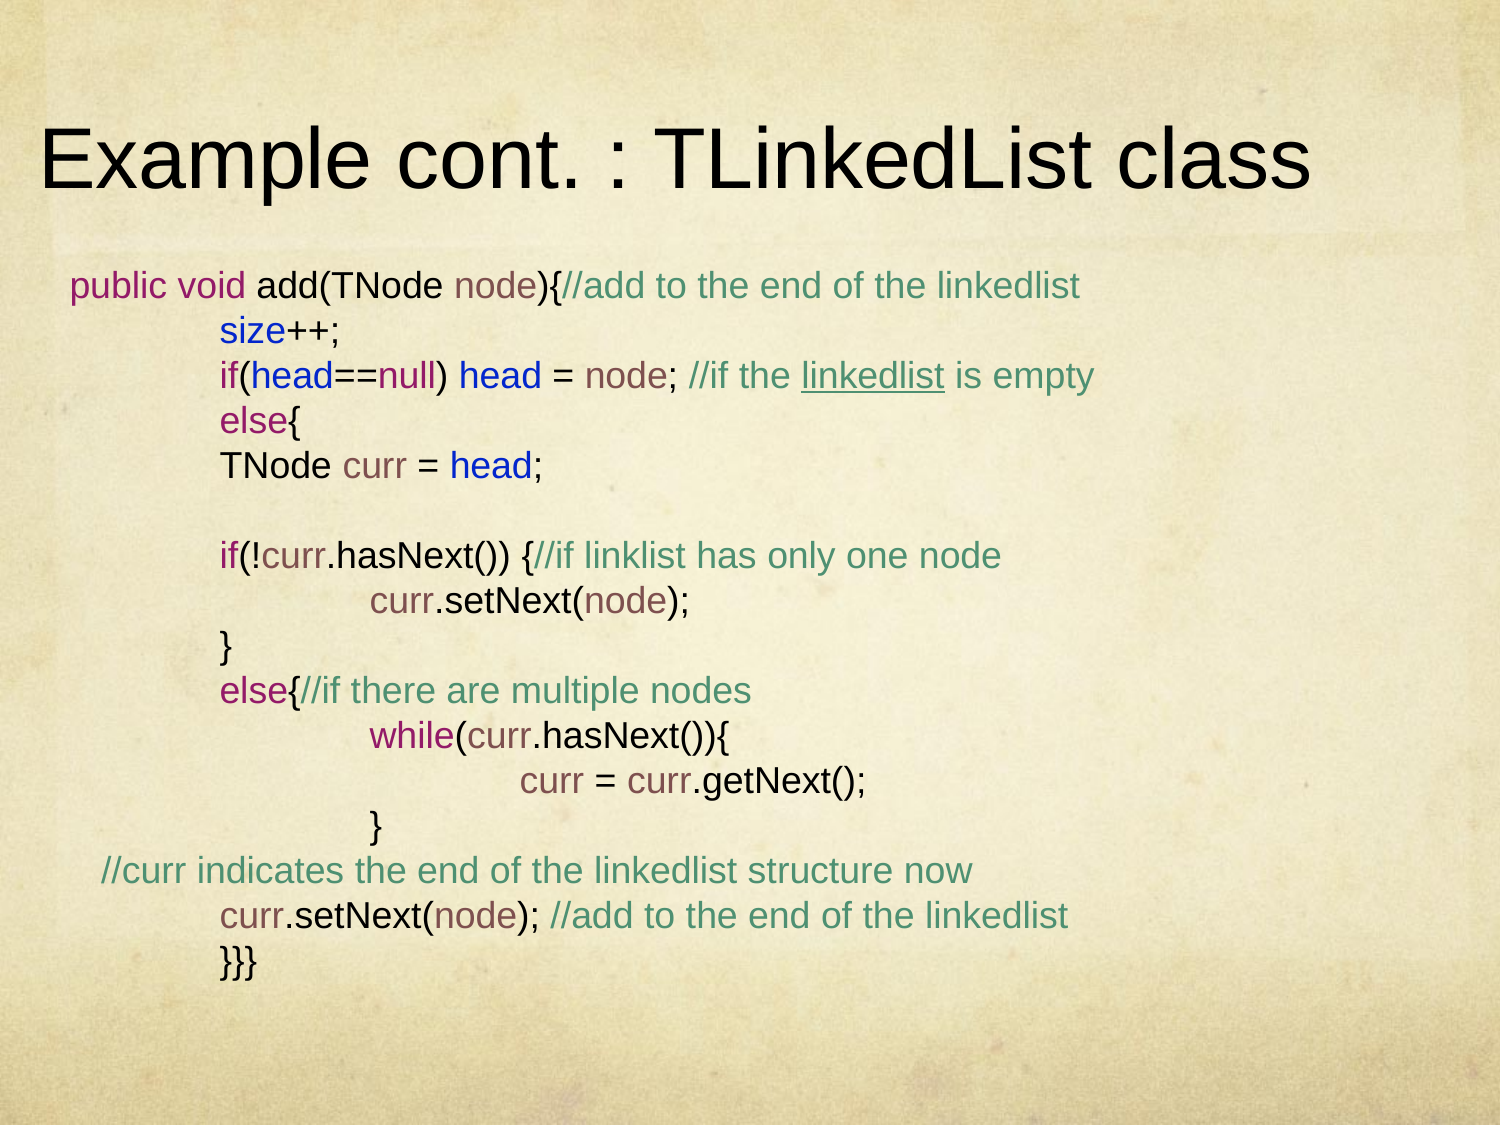

# Example cont. : TLinkedList class
public void add(TNode node){//add to the end of the linkedlist
	size++;
	if(head==null) head = node; //if the linkedlist is empty
	else{
	TNode curr = head;

	if(!curr.hasNext()) {//if linklist has only one node
		curr.setNext(node);
	}
	else{//if there are multiple nodes
		while(curr.hasNext()){
			curr = curr.getNext();
		}
   //curr indicates the end of the linkedlist structure now
	curr.setNext(node); //add to the end of the linkedlist
	}}}